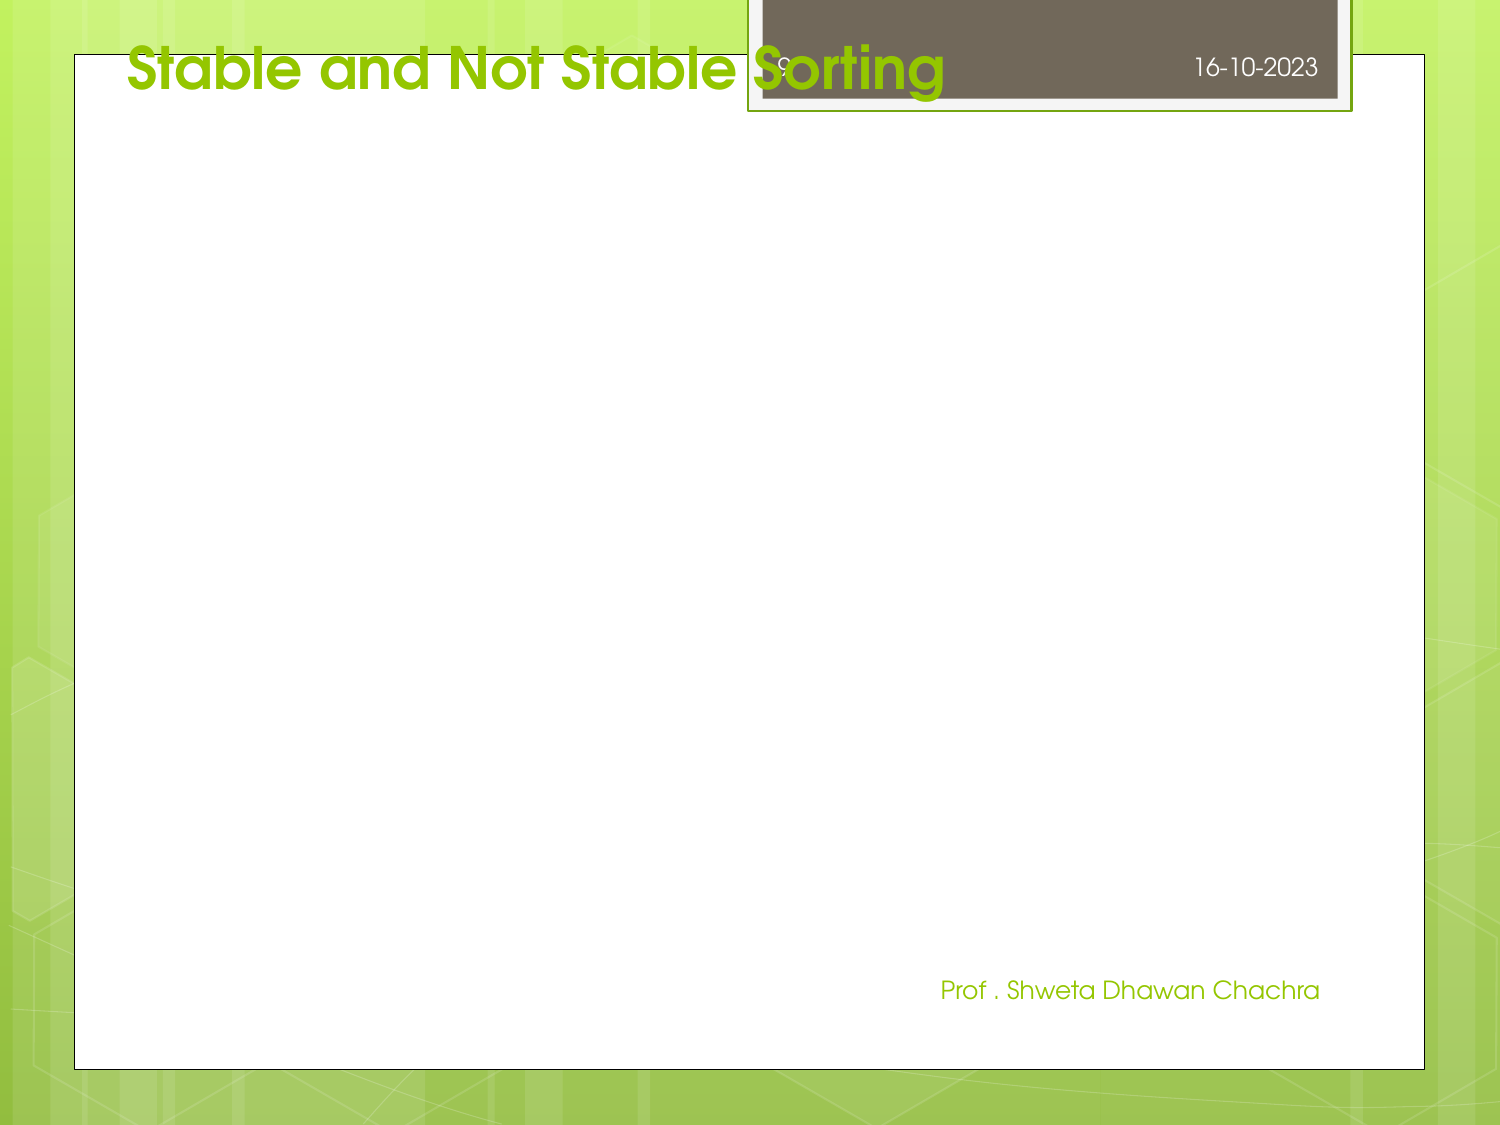

# Stable and Not Stable Sorting
9
16-10-2023
Prof . Shweta Dhawan Chachra